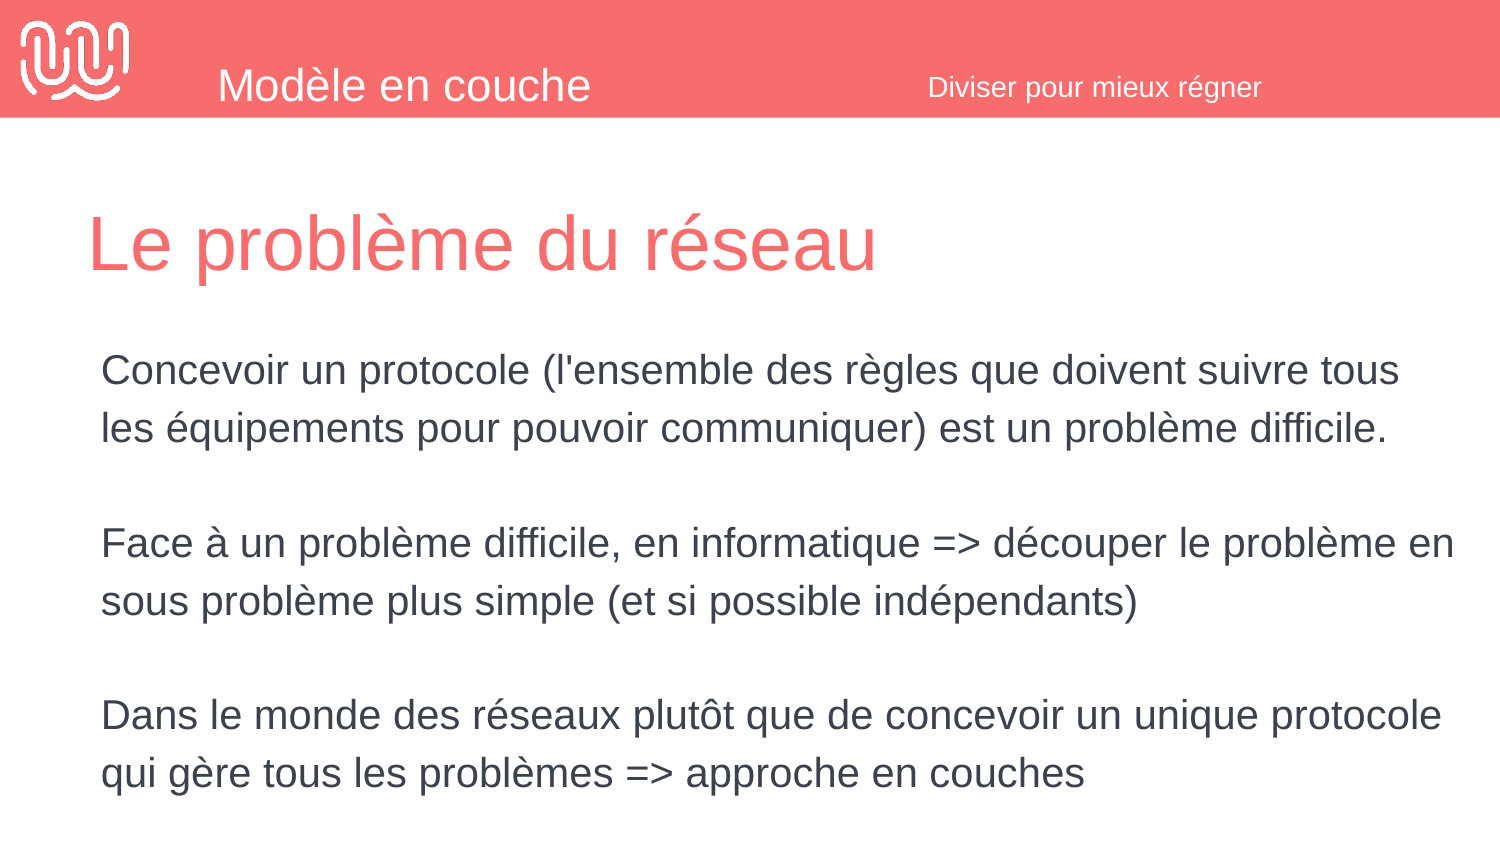

Modèle en couche
Diviser pour mieux régner
Le problème du réseau
Concevoir un protocole (l'ensemble des règles que doivent suivre tous les équipements pour pouvoir communiquer) est un problème difficile.

Face à un problème difficile, en informatique => découper le problème en sous problème plus simple (et si possible indépendants)

Dans le monde des réseaux plutôt que de concevoir un unique protocole qui gère tous les problèmes => approche en couches